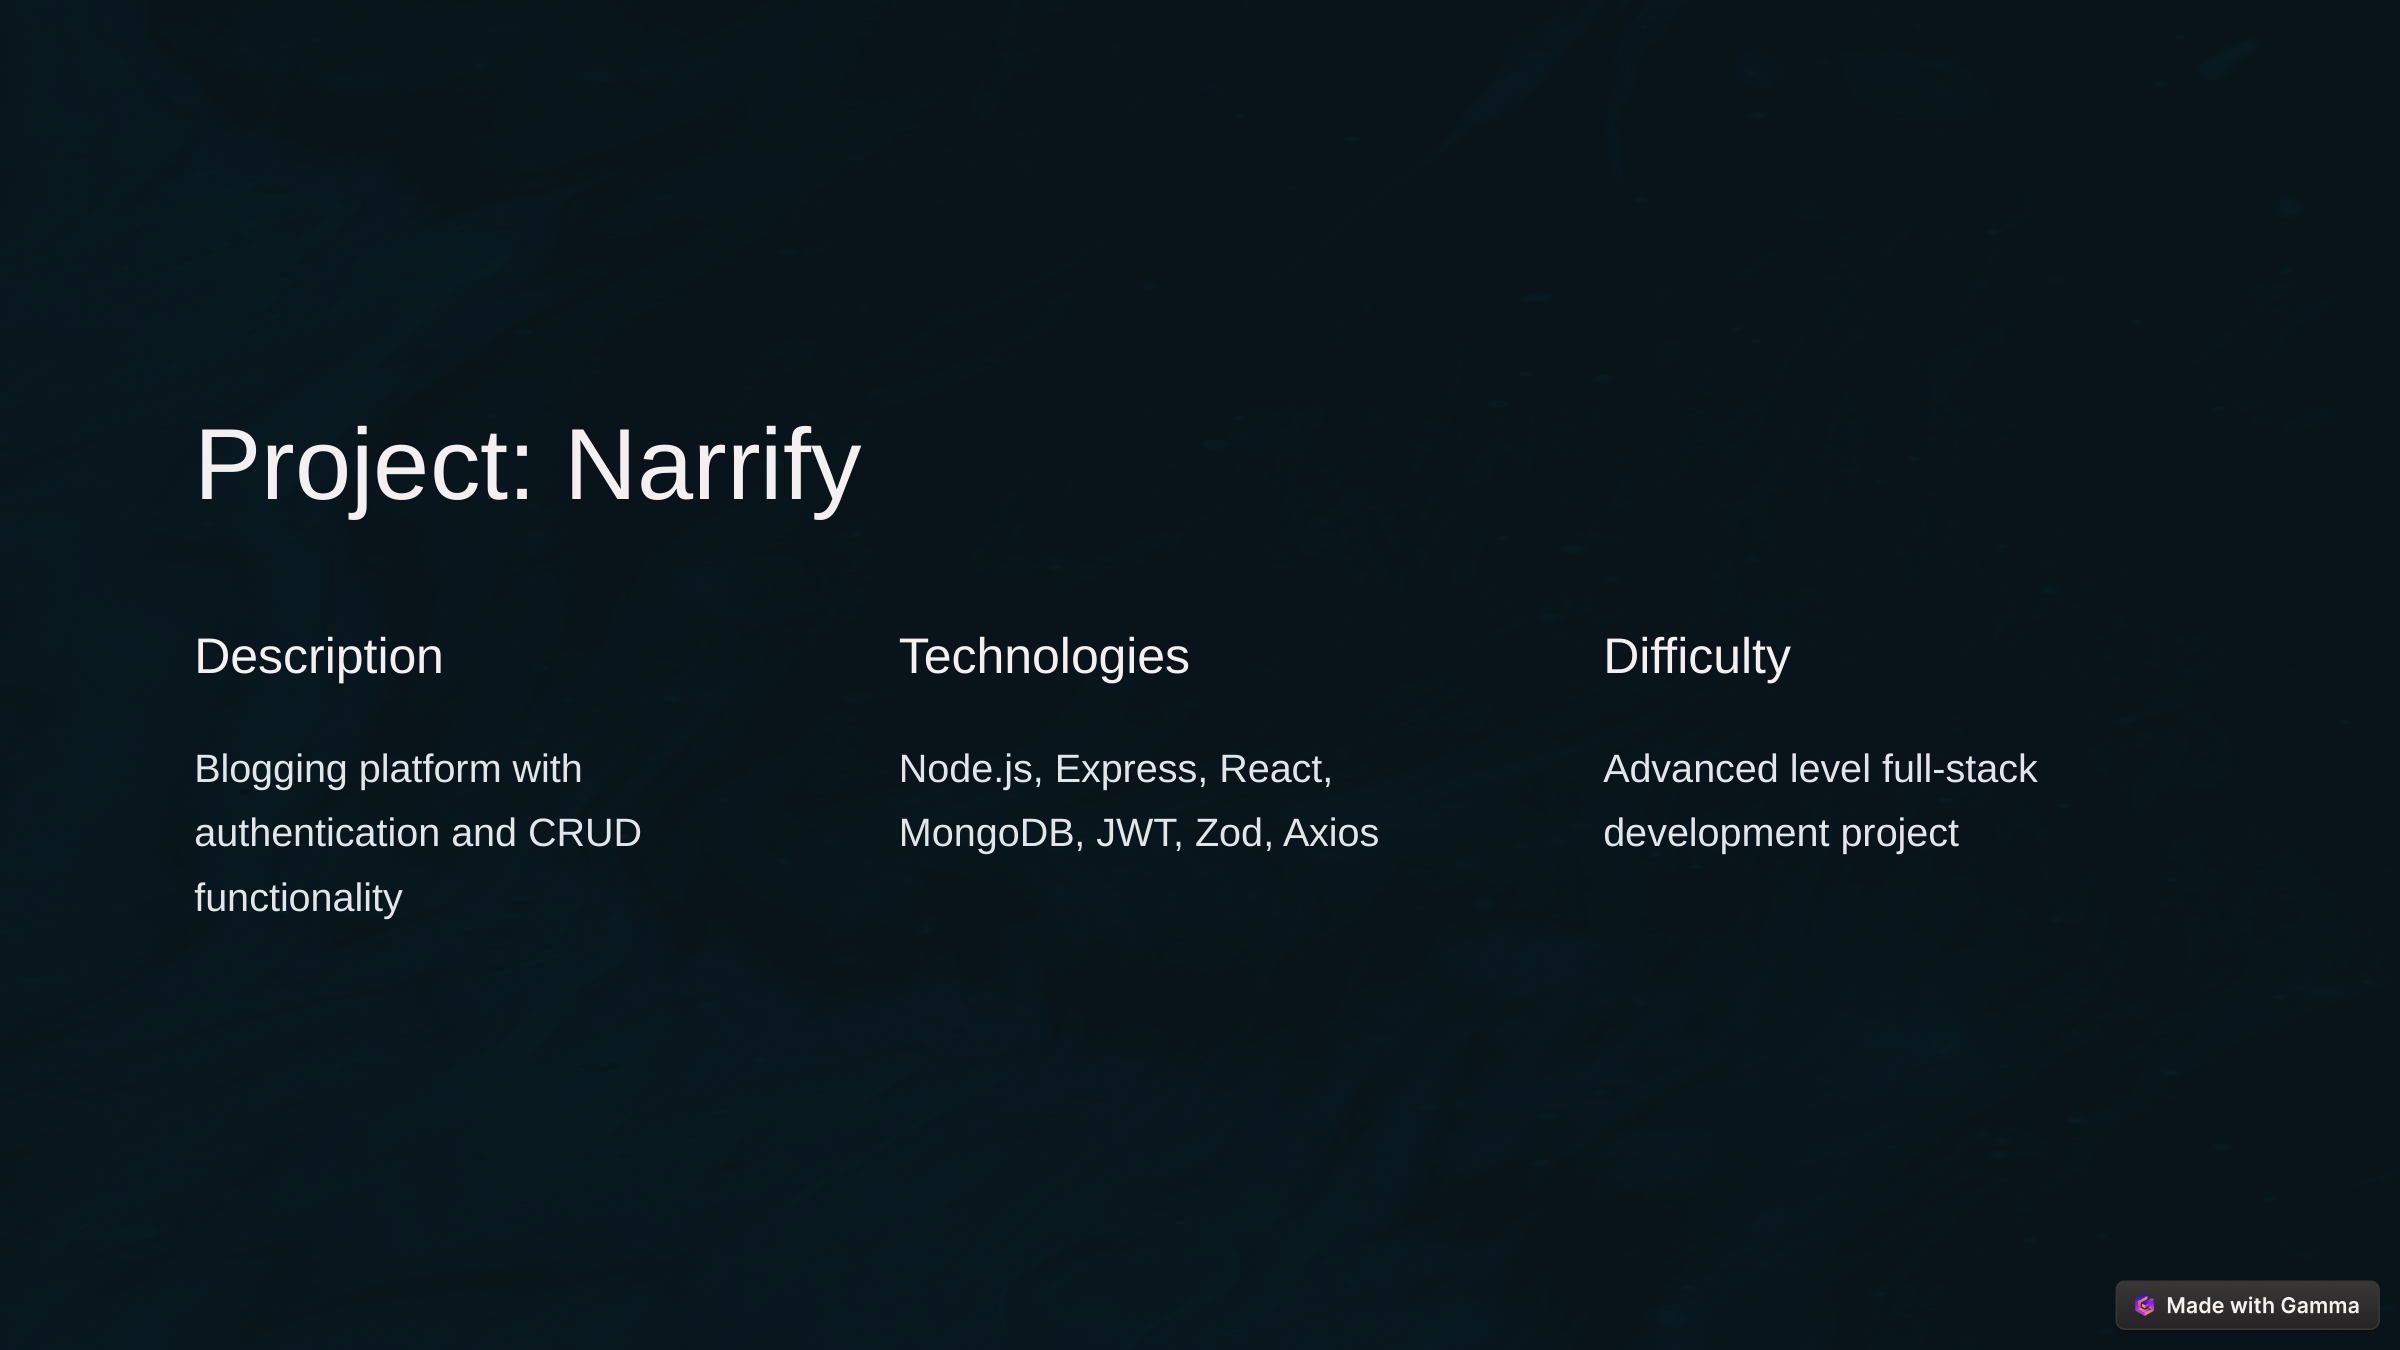

Project: Narrify
Description
Technologies
Difficulty
Blogging platform with authentication and CRUD functionality
Node.js, Express, React, MongoDB, JWT, Zod, Axios
Advanced level full-stack development project